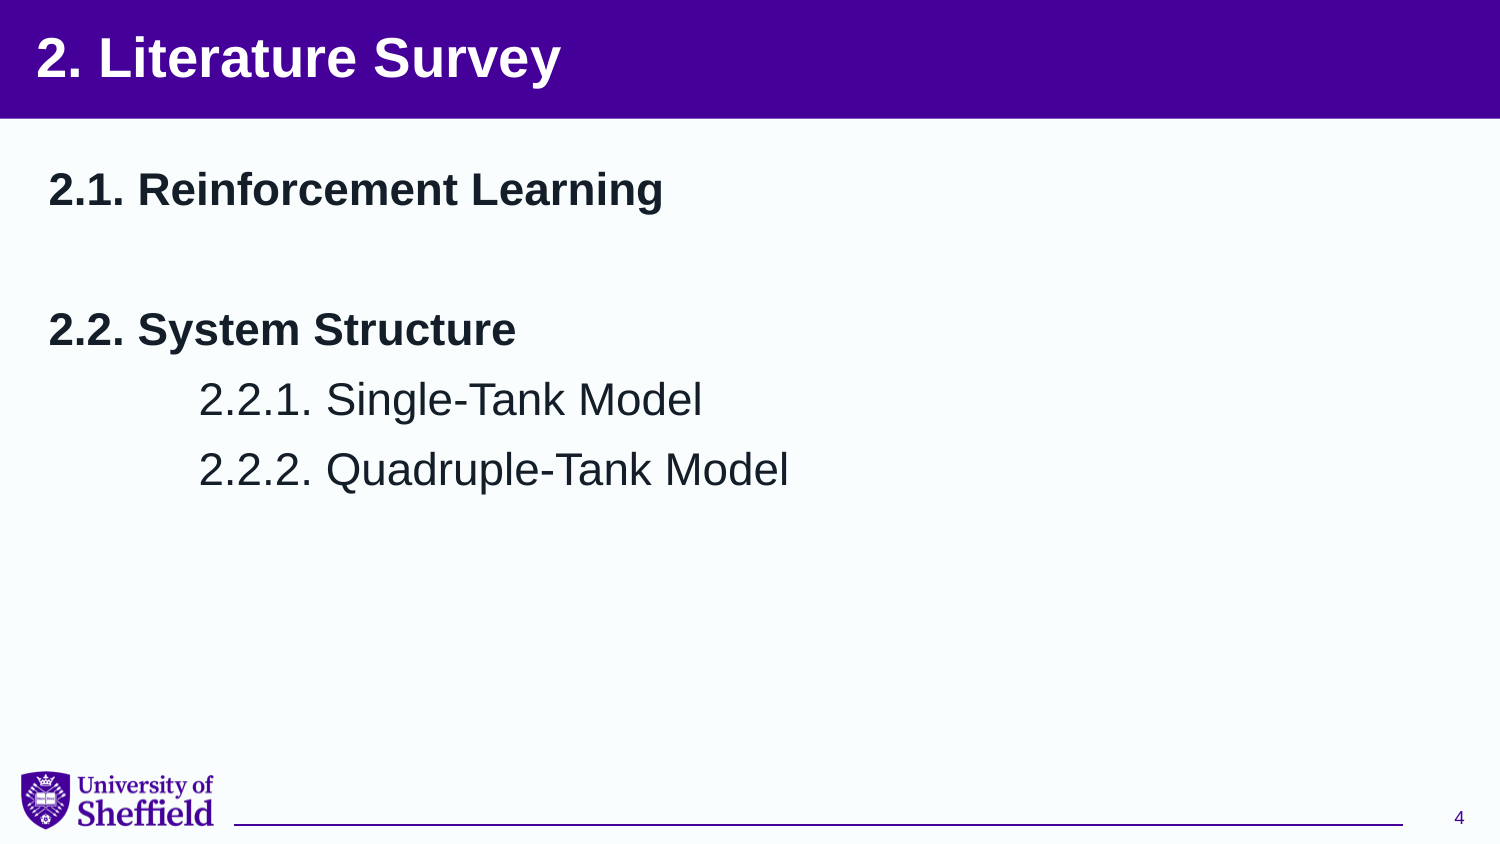

# 2. Literature Survey
2.1. Reinforcement Learning

2.2. System Structure
	2.2.1. Single-Tank Model
	2.2.2. Quadruple-Tank Model

4